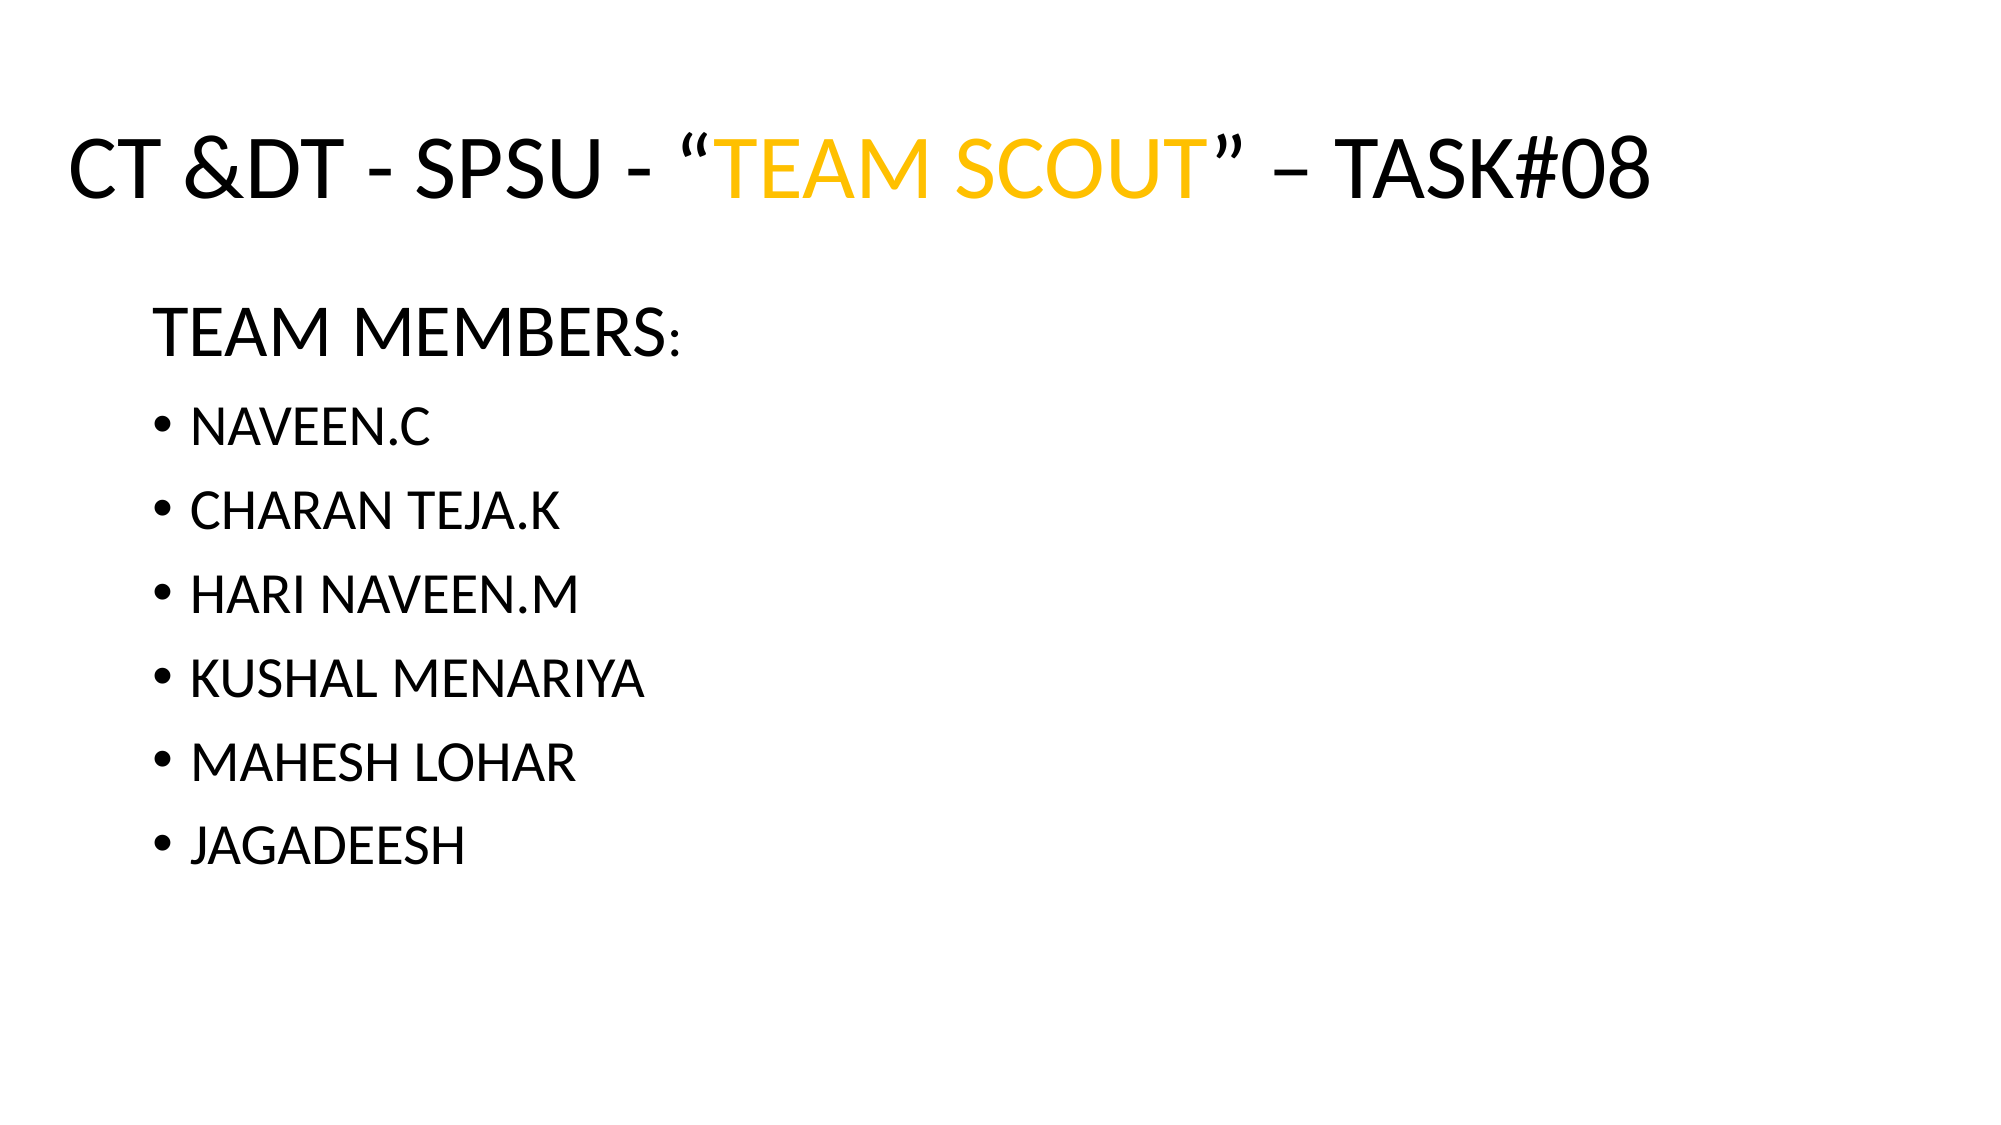

# CT &DT - SPSU - “TEAM SCOUT” – TASK#08
TEAM MEMBERS:
NAVEEN.C
CHARAN TEJA.K
HARI NAVEEN.M
KUSHAL MENARIYA
MAHESH LOHAR
JAGADEESH